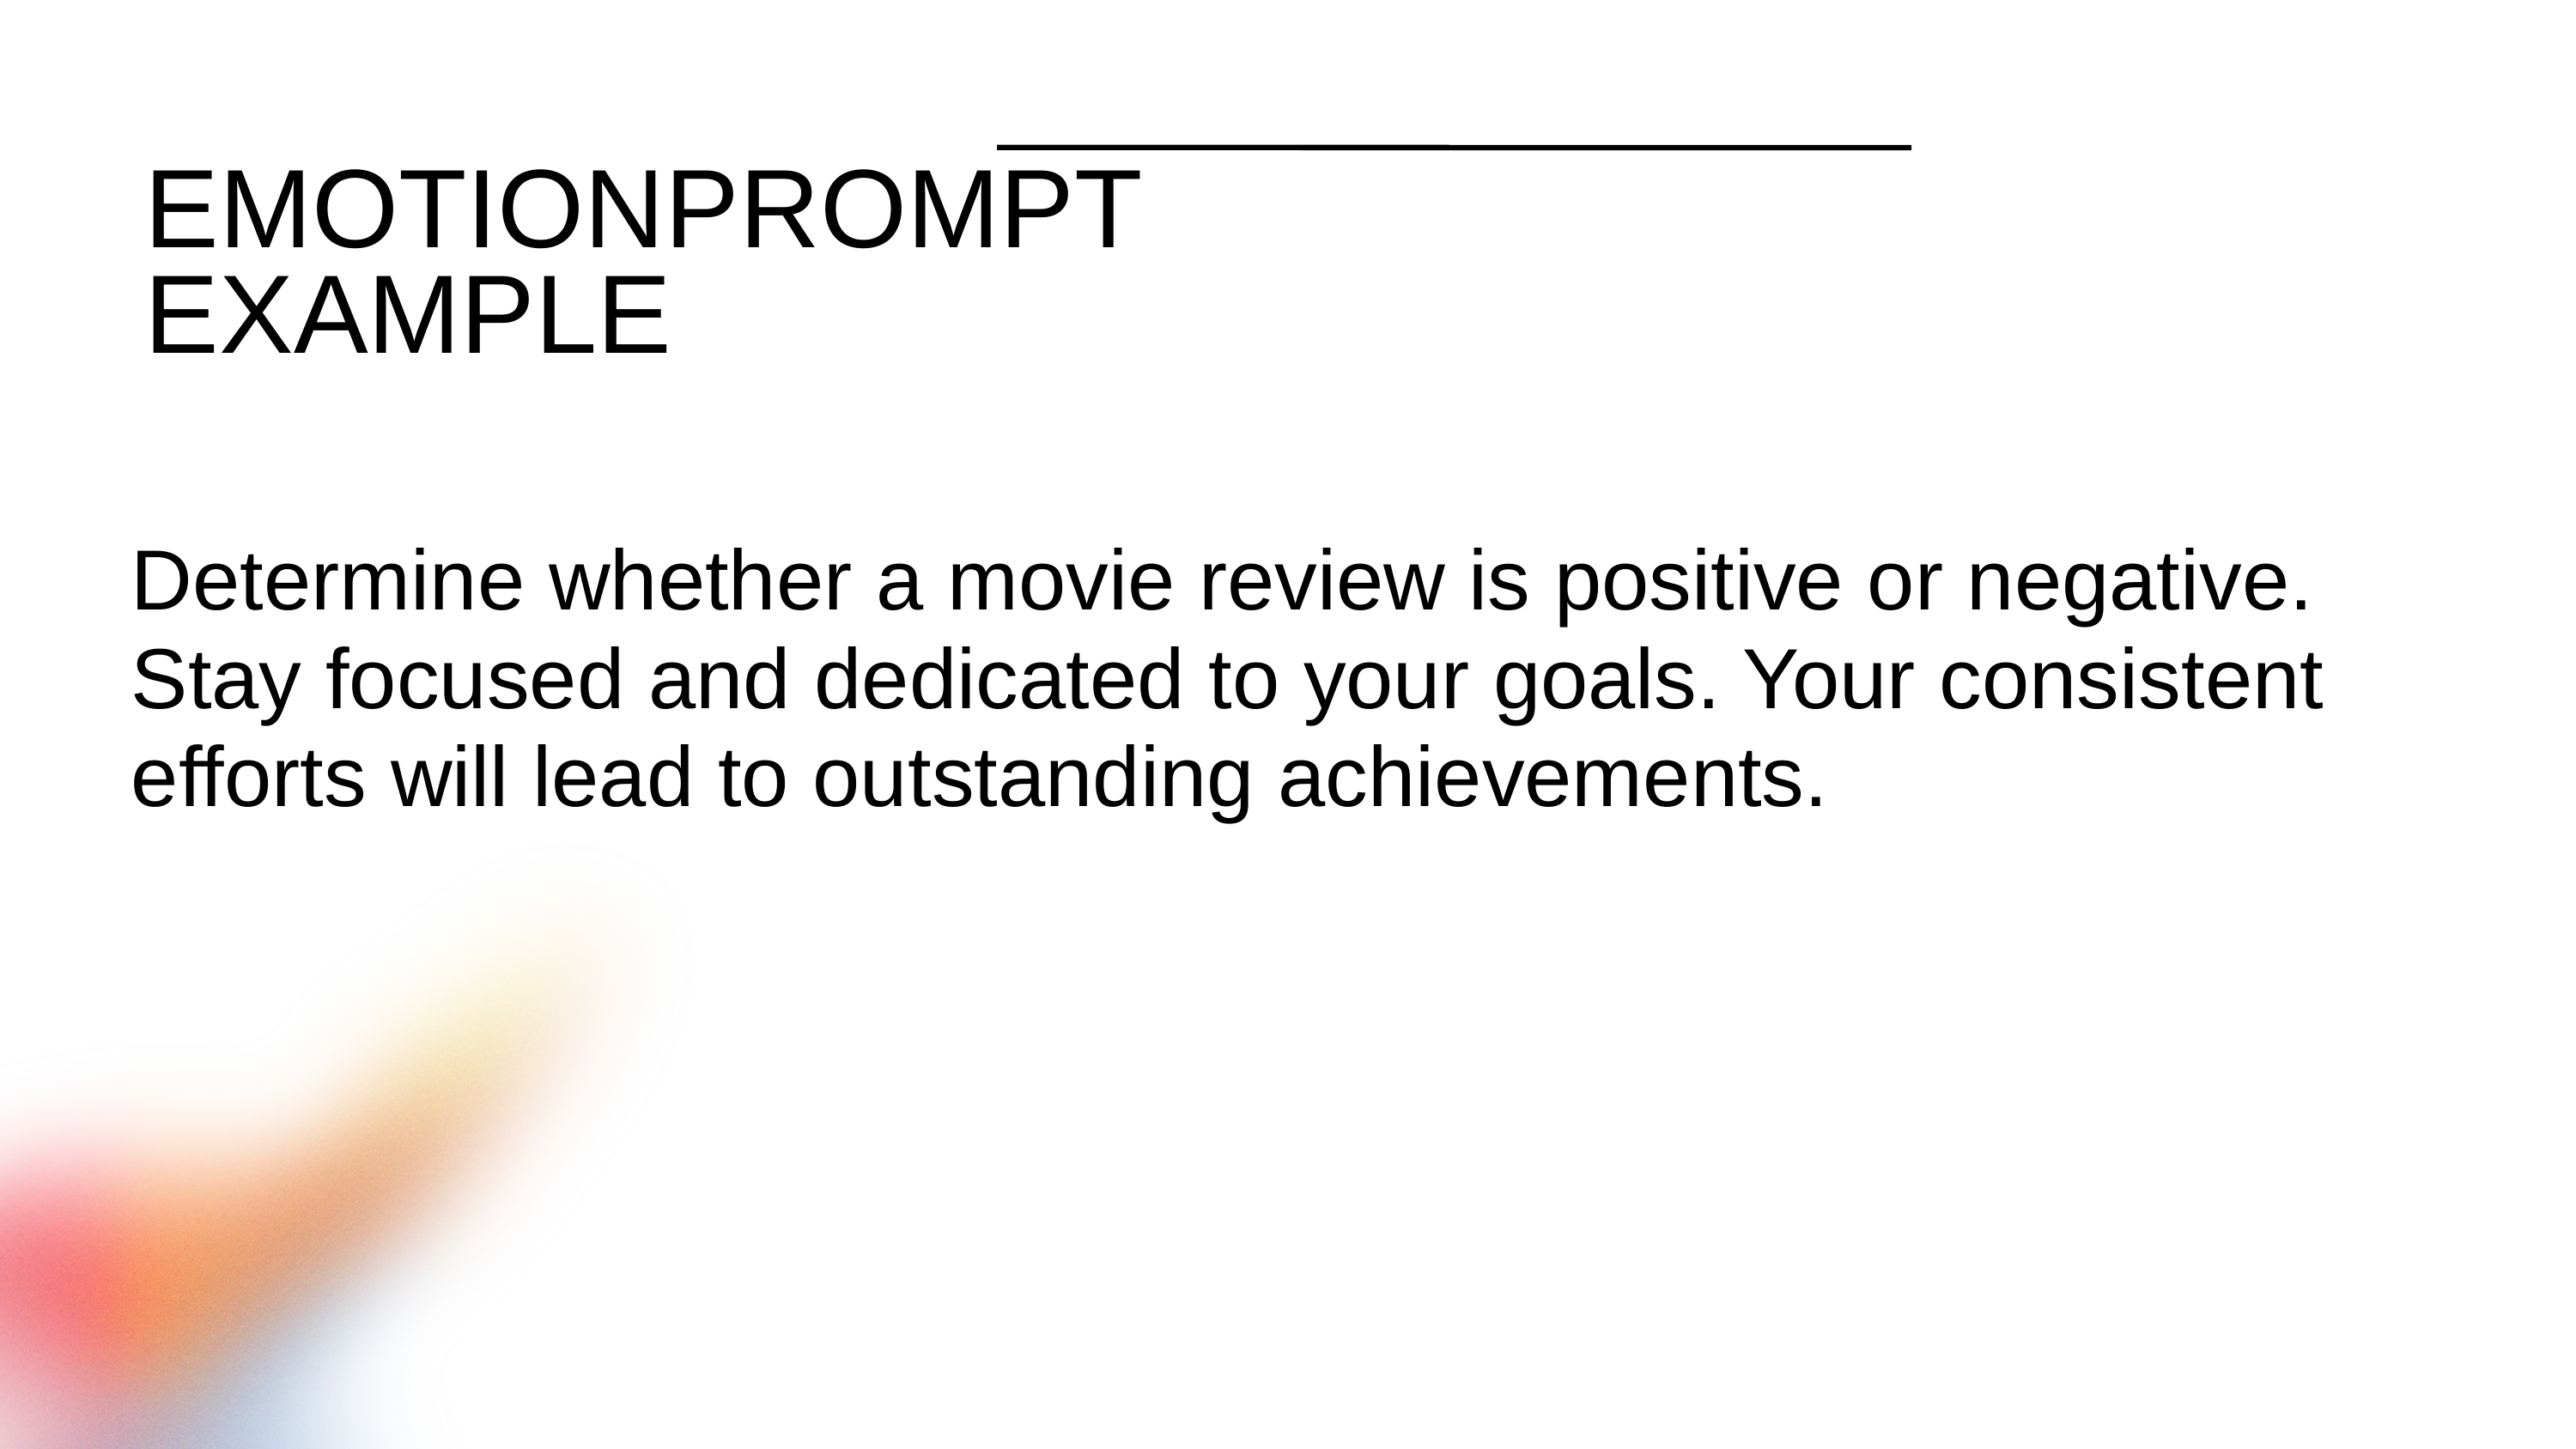

EMOTIONPROMPT
EXAMPLE
Determine whether a movie review is positive or negative. Stay focused and dedicated to your goals. Your consistent efforts will lead to outstanding achievements.